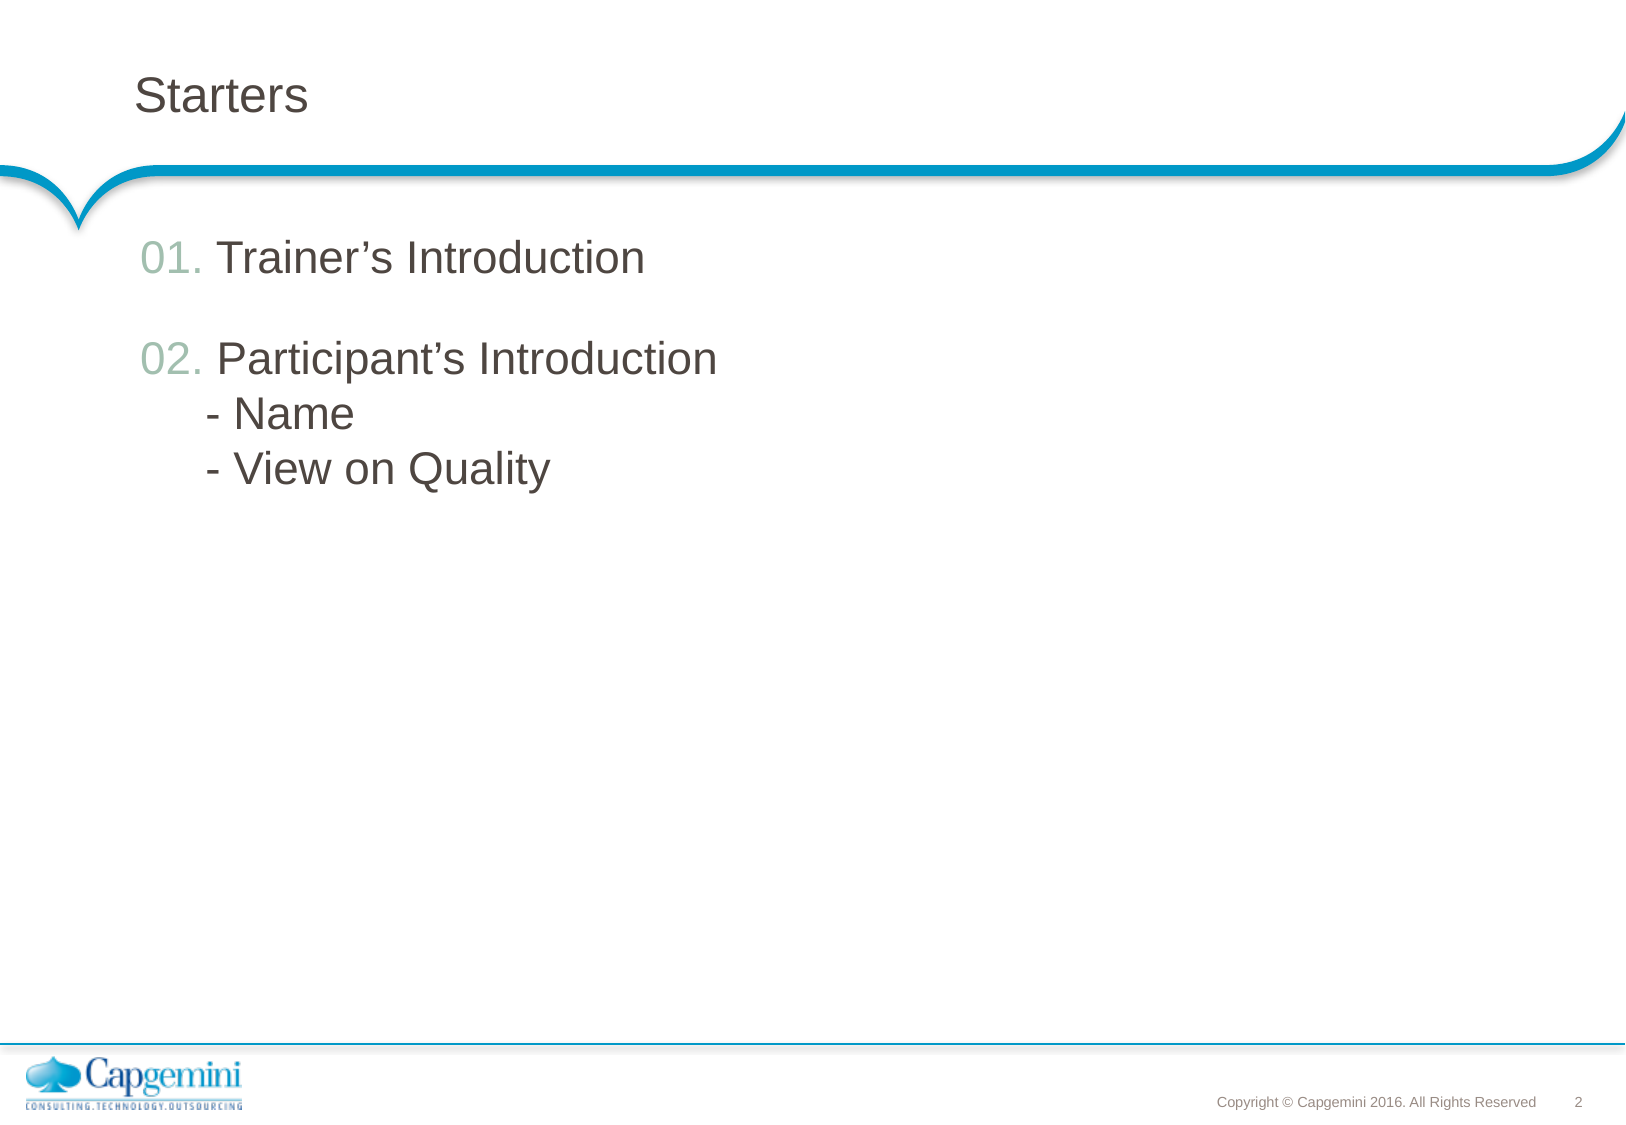

# Starters
01. Trainer’s Introduction
02. Participant’s Introduction
	   - Name
	   - View on Quality